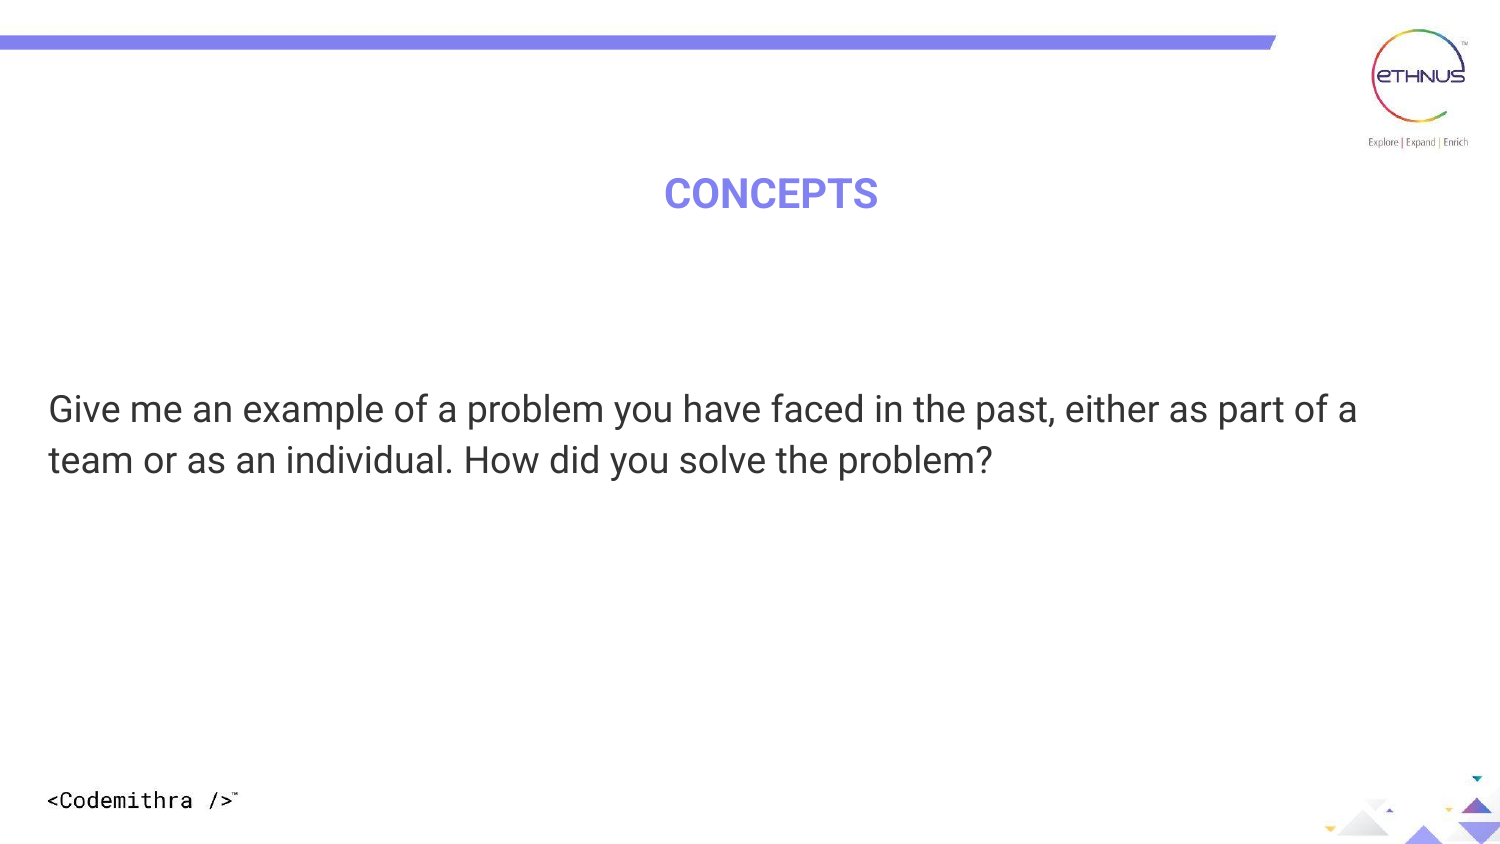

CONCEPTS
Give me an example of a problem you have faced in the past, either as part of a team or as an individual. How did you solve the problem?